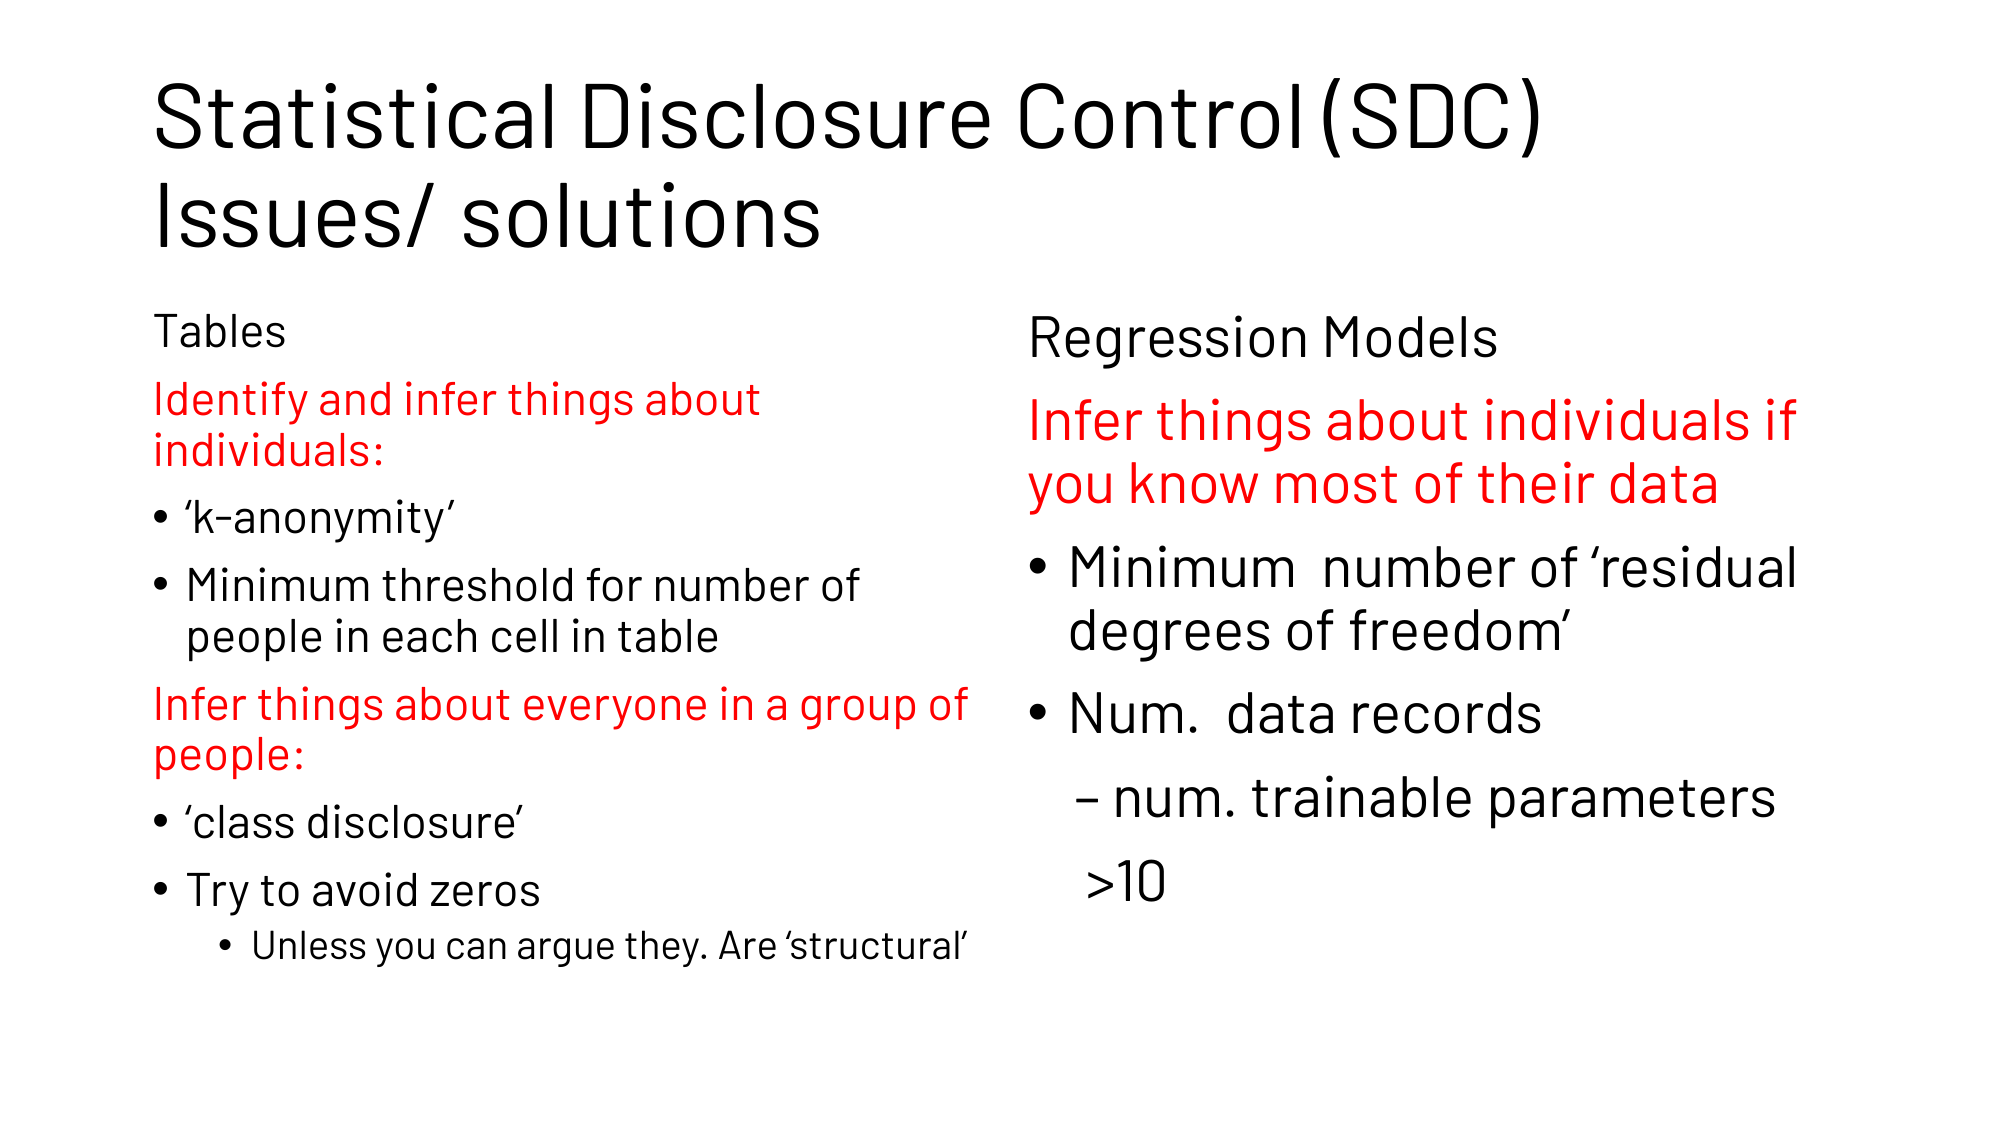

# Statistical Disclosure Control (SDC) Issues/ solutions
Tables
Identify and infer things about individuals:
‘k-anonymity’
Minimum threshold for number of people in each cell in table
Infer things about everyone in a group of people:
‘class disclosure’
Try to avoid zeros
Unless you can argue they. Are ‘structural’

Regression Models
Infer things about individuals if you know most of their data
Minimum  number of ‘residual degrees of freedom’
Num.  data records
    – num. trainable parameters
     >10